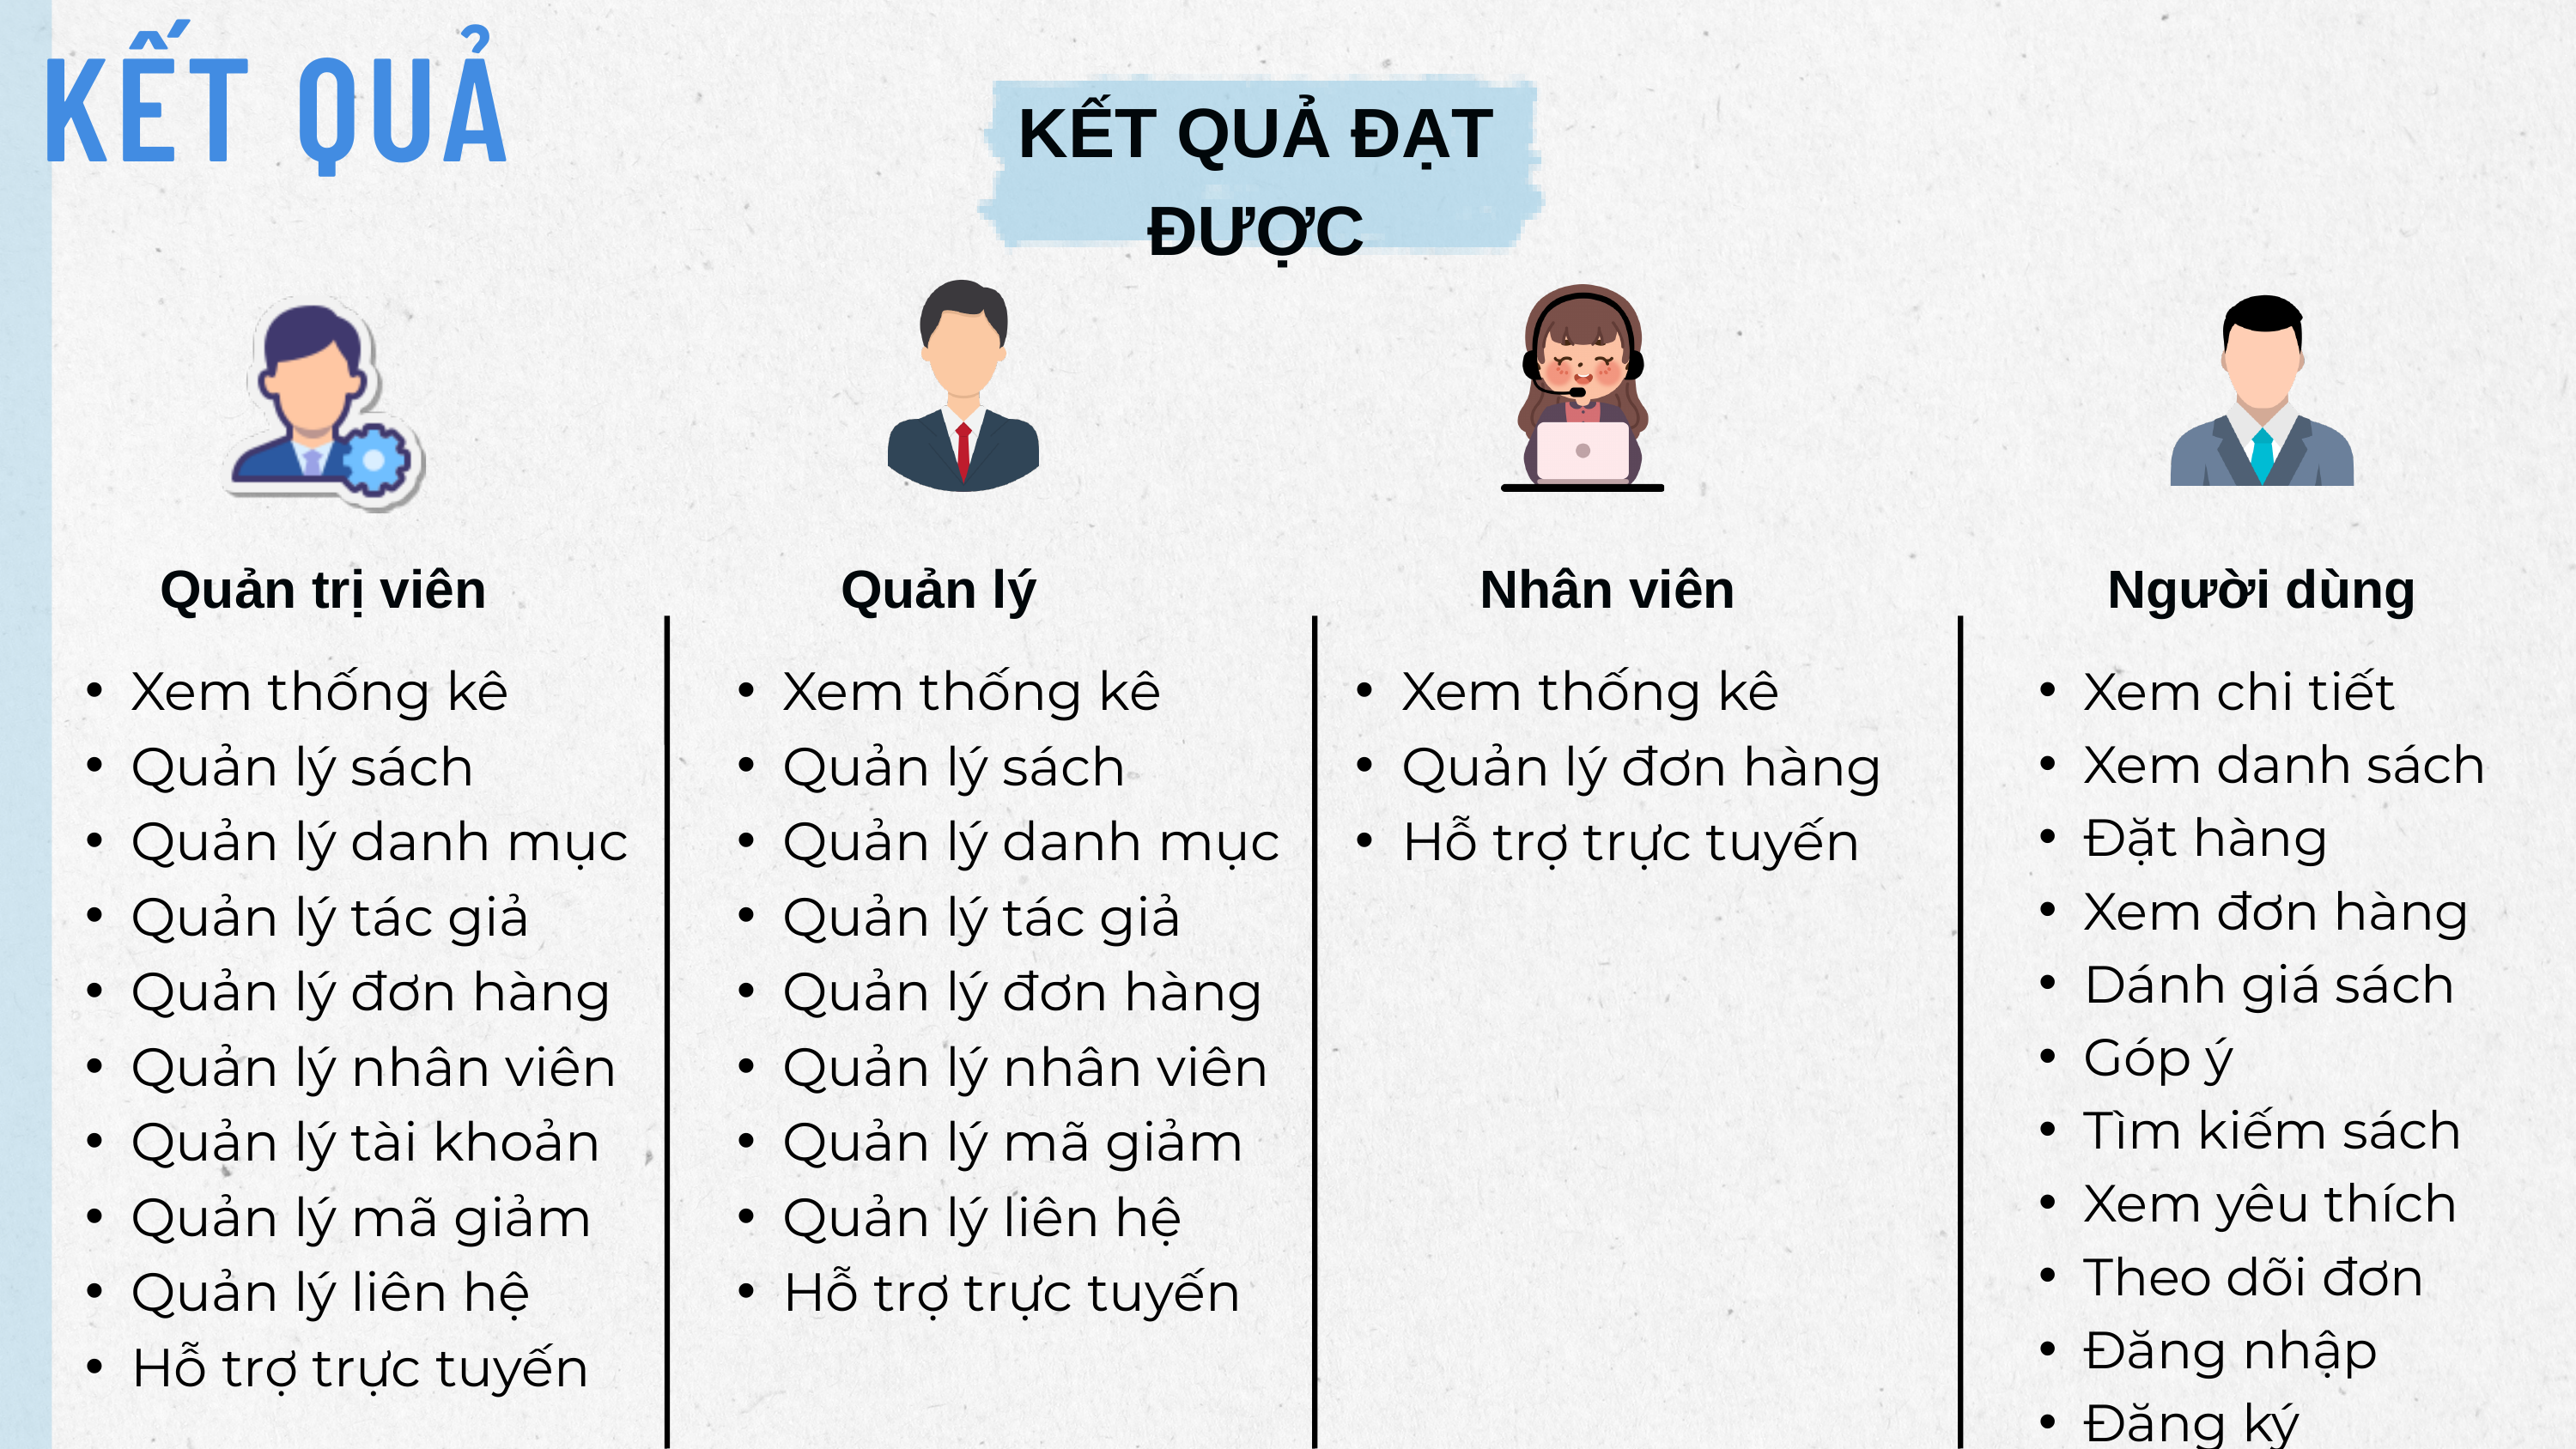

KẾT QUẢ

KẾT QUẢ ĐẠT ĐƯỢC

Quản trị viên
Quản lý
Nhân viên
Người dùng

Xem thống kê
Quản lý sách
Quản lý danh mục
Quản lý tác giả
Quản lý đơn hàng
Quản lý nhân viên
Quản lý tài khoản
Quản lý mã giảm
Quản lý liên hệ
Hỗ trợ trực tuyến
Xem thống kê
Quản lý sách
Quản lý danh mục
Quản lý tác giả
Quản lý đơn hàng
Quản lý nhân viên
Quản lý mã giảm
Quản lý liên hệ
Hỗ trợ trực tuyến
Xem thống kê
Quản lý đơn hàng
Hỗ trợ trực tuyến
Xem chi tiết
Xem danh sách
Đặt hàng
Xem đơn hàng
Dánh giá sách
Góp ý
Tìm kiếm sách
Xem yêu thích
Theo dõi đơn
Đăng nhập
Đăng ký